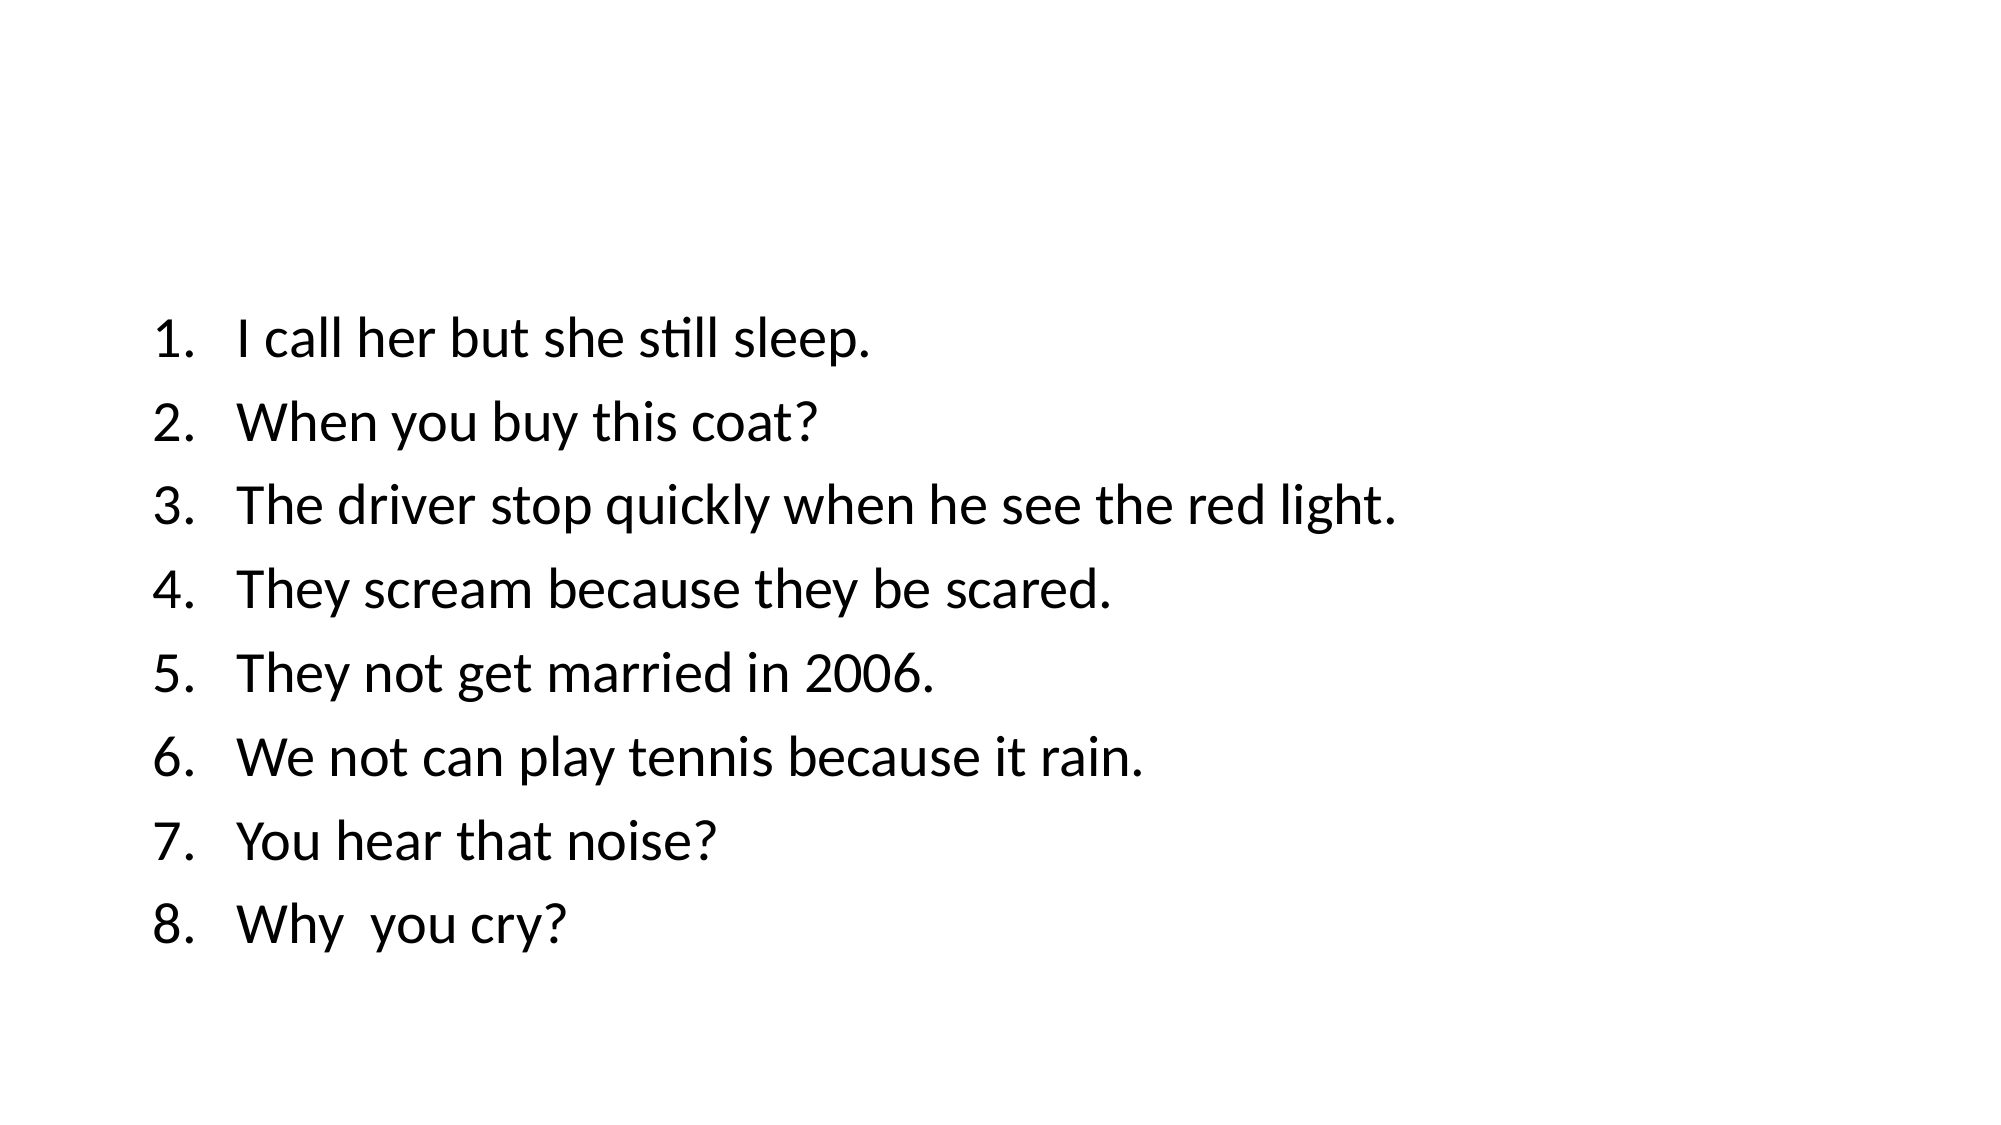

I call her but she still sleep.
When you buy this coat?
The driver stop quickly when he see the red light.
They scream because they be scared.
They not get married in 2006.
We not can play tennis because it rain.
You hear that noise?
Why  you cry?